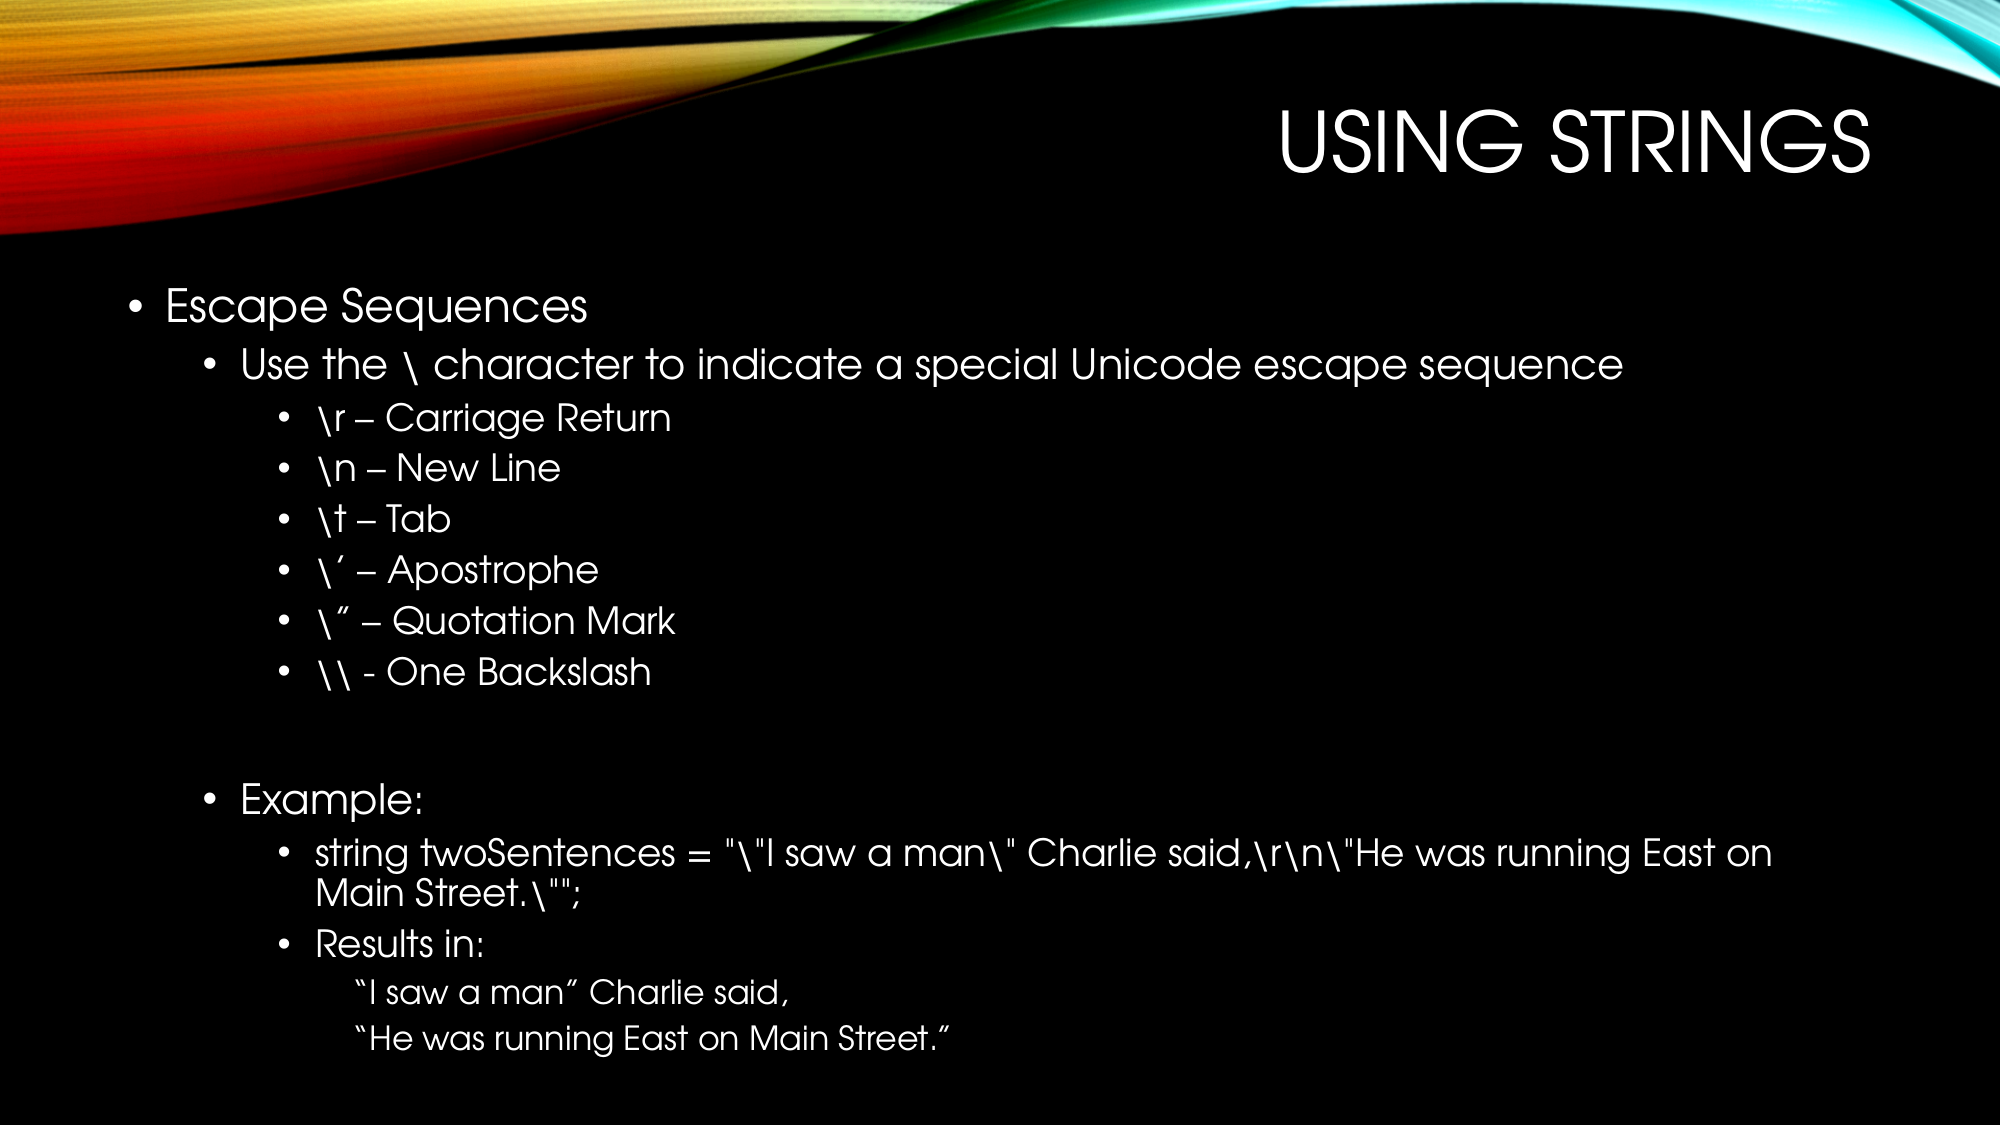

# Using Strings
Escape Sequences
Use the \ character to indicate a special Unicode escape sequence
\r – Carriage Return
\n – New Line
\t – Tab
\’ – Apostrophe
\” – Quotation Mark
\\ - One Backslash

Example:
string twoSentences = "\"I saw a man\" Charlie said,\r\n\"He was running East on Main Street.\"";
Results in:
“I saw a man” Charlie said,
“He was running East on Main Street.”